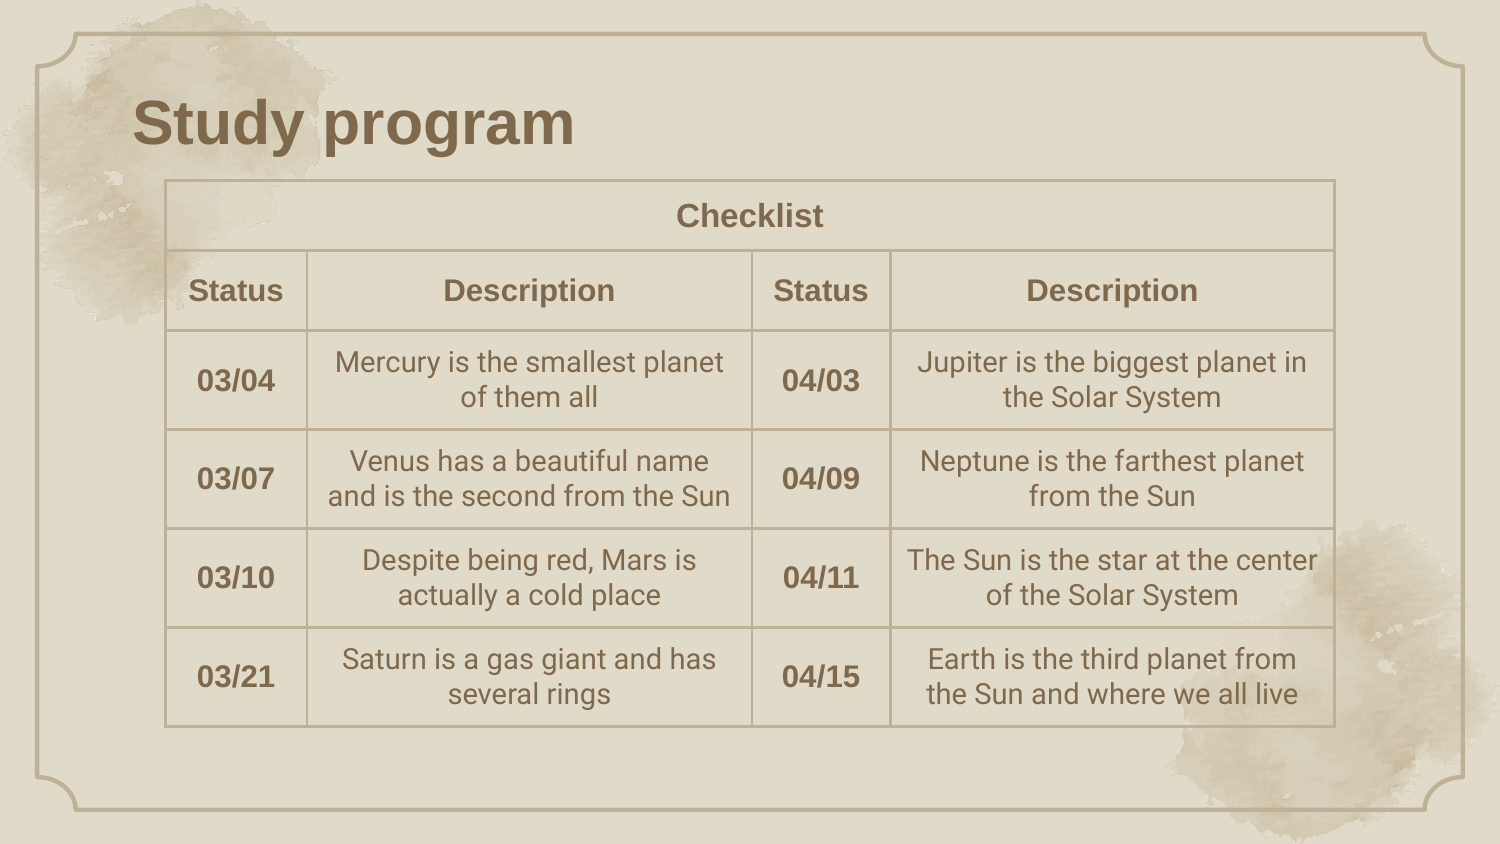

# Study program
| Checklist |  |  |  |
| --- | --- | --- | --- |
| Status | Description | Status | Description |
| 03/04 | Mercury is the smallest planet of them all | 04/03 | Jupiter is the biggest planet in the Solar System |
| 03/07 | Venus has a beautiful name and is the second from the Sun | 04/09 | Neptune is the farthest planet from the Sun |
| 03/10 | Despite being red, Mars is actually a cold place | 04/11 | The Sun is the star at the center of the Solar System |
| 03/21 | Saturn is a gas giant and has several rings | 04/15 | Earth is the third planet from the Sun and where we all live |